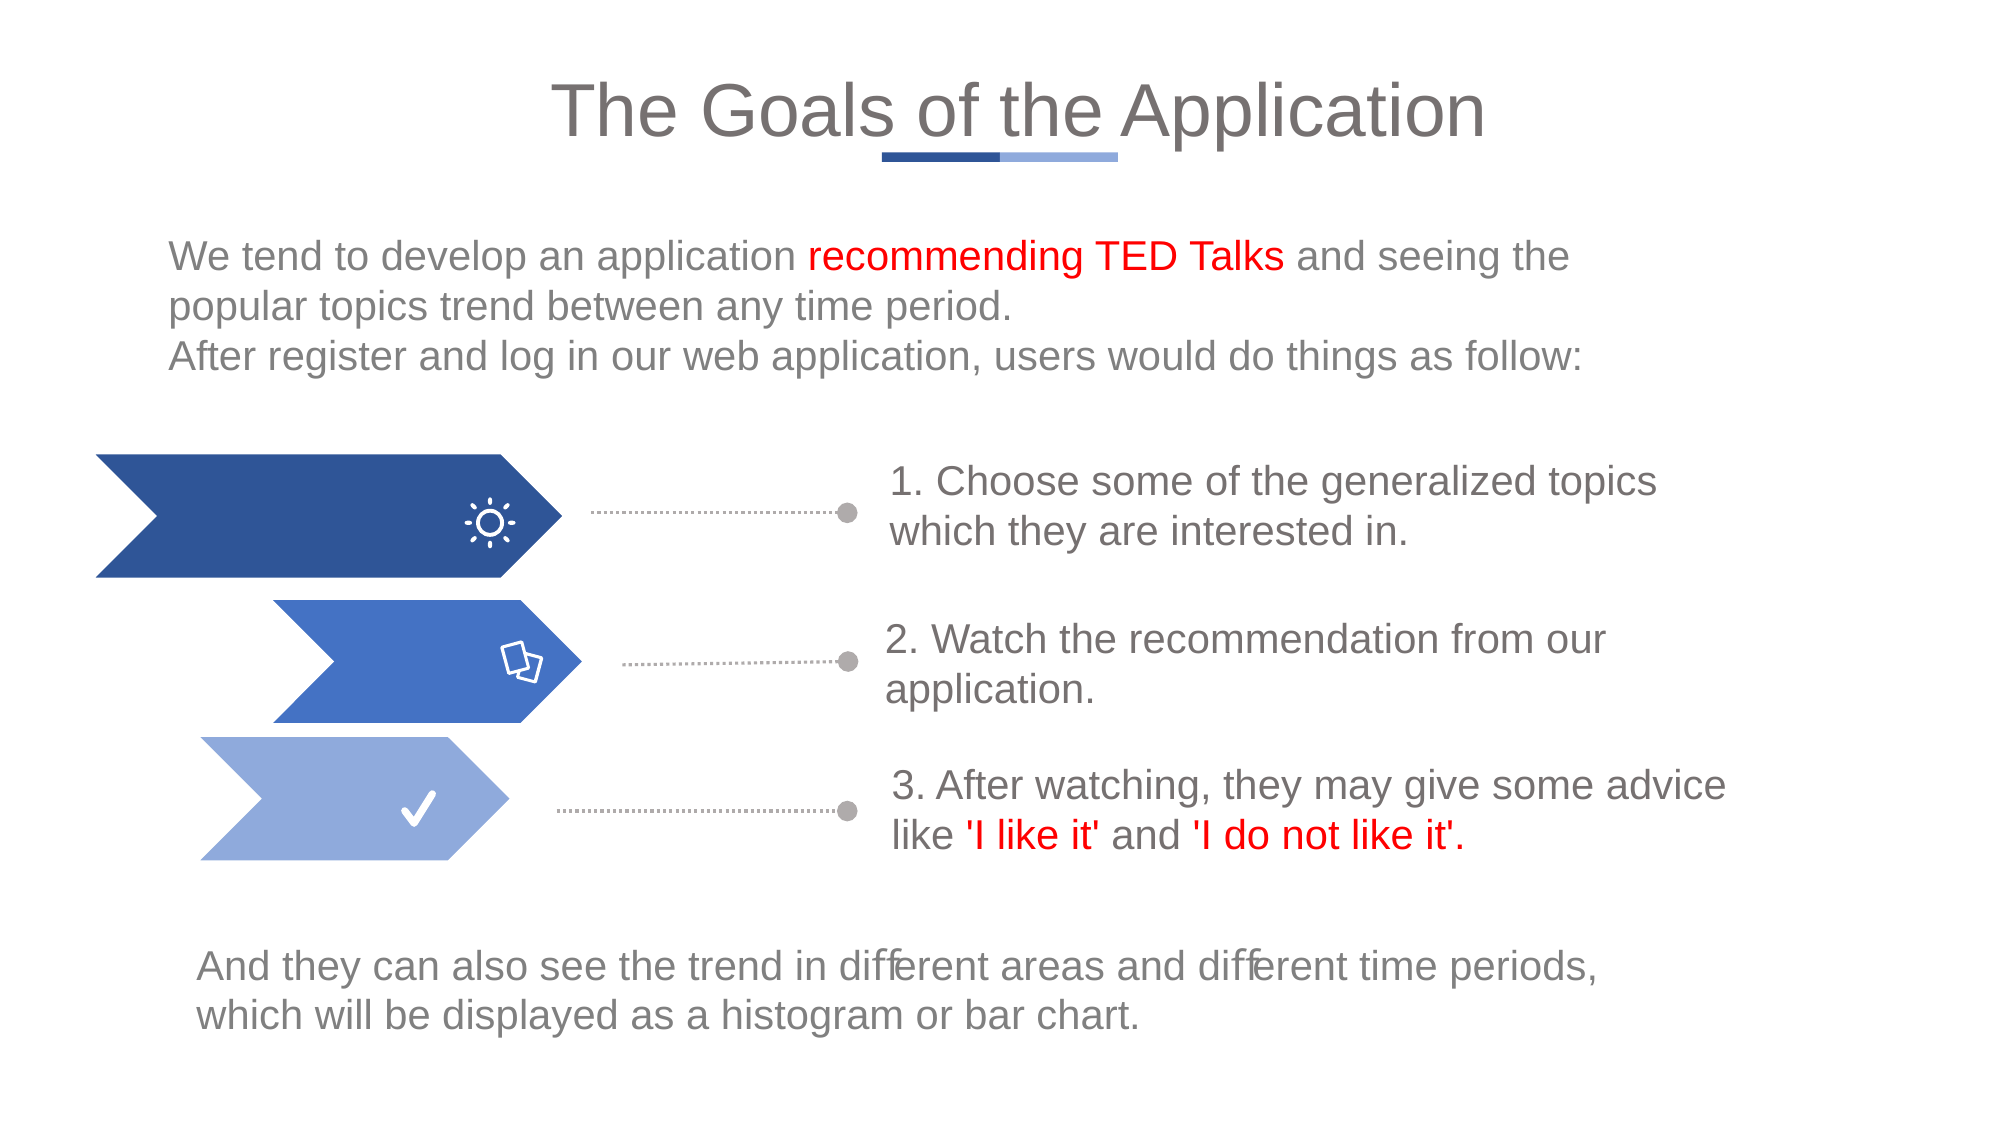

The Goals of the Application

1. Choose some of the generalized topics which they are interested in.
2. Watch the recommendation from our application.

3. After watching, they may give some advice like 'I like it' and 'I do not like it'.

We tend to develop an application recommending TED Talks and seeing the popular topics trend between any time period.
After register and log in our web application, users would do things as follow:

And they can also see the trend in diﬀerent areas and diﬀerent time periods, which will be displayed as a histogram or bar chart.